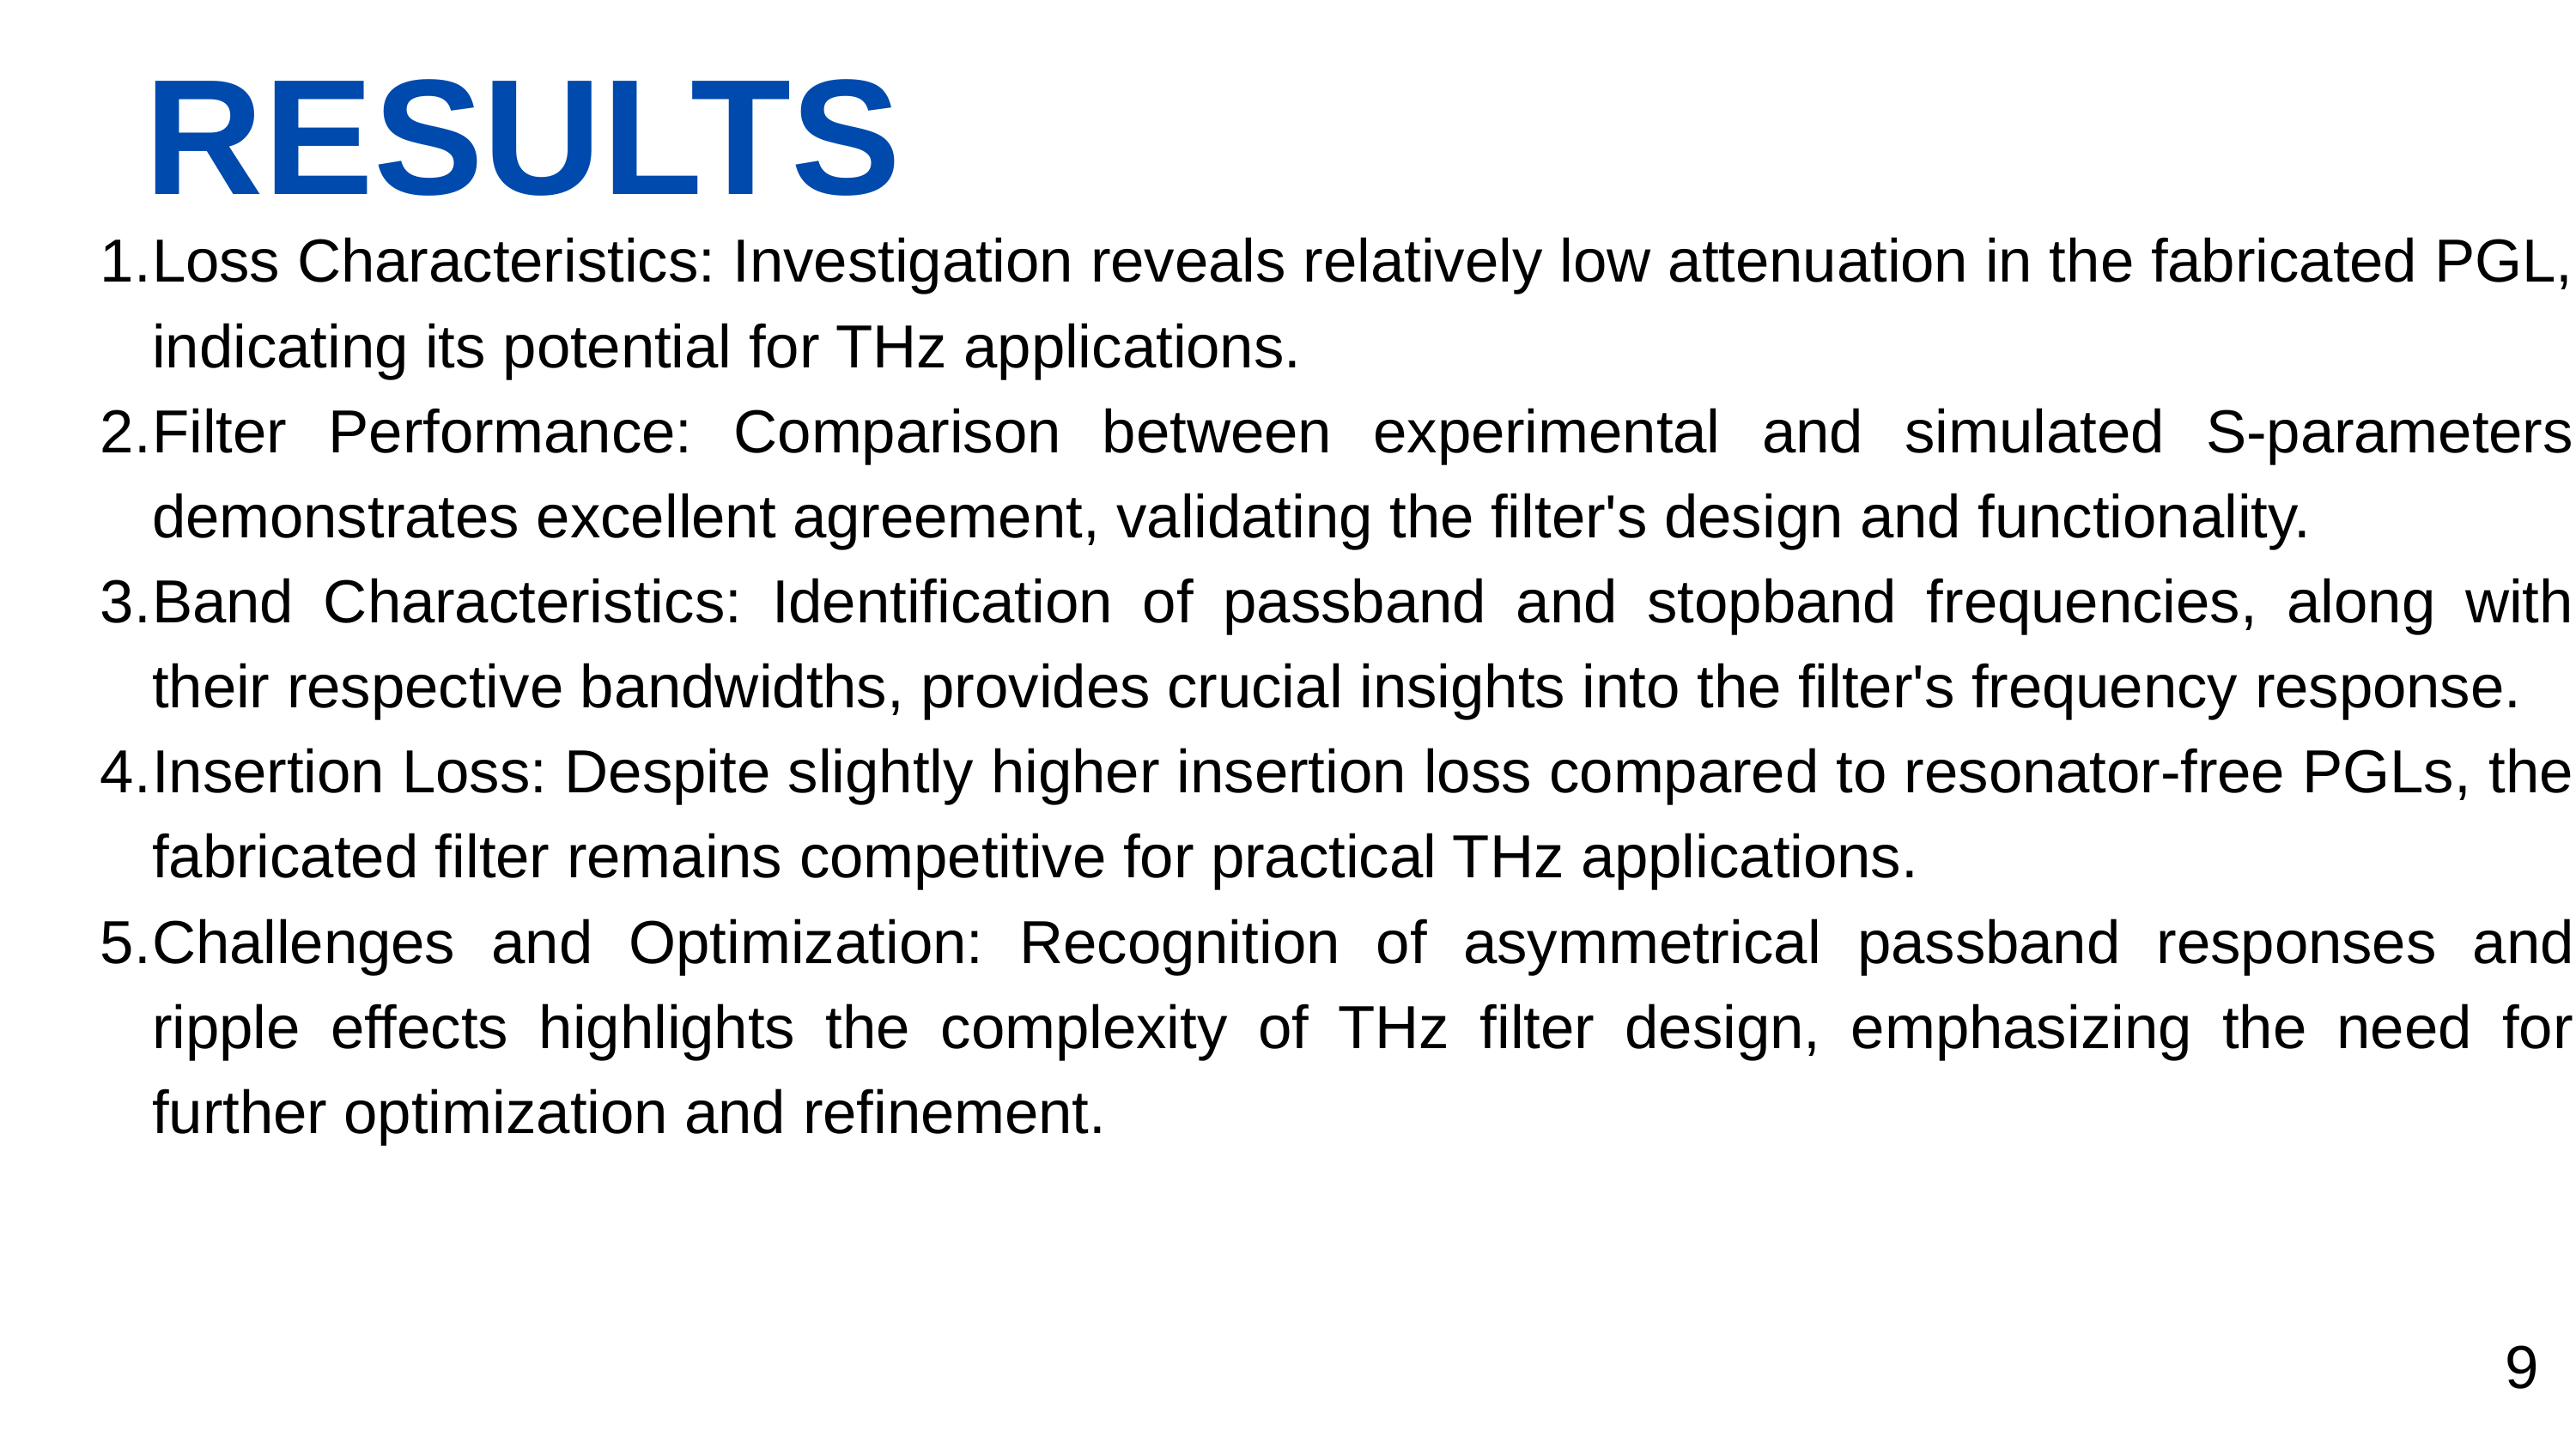

RESULTS
Loss Characteristics: Investigation reveals relatively low attenuation in the fabricated PGL, indicating its potential for THz applications.
Filter Performance: Comparison between experimental and simulated S-parameters demonstrates excellent agreement, validating the filter's design and functionality.
Band Characteristics: Identification of passband and stopband frequencies, along with their respective bandwidths, provides crucial insights into the filter's frequency response.
Insertion Loss: Despite slightly higher insertion loss compared to resonator-free PGLs, the fabricated filter remains competitive for practical THz applications.
Challenges and Optimization: Recognition of asymmetrical passband responses and ripple effects highlights the complexity of THz filter design, emphasizing the need for further optimization and refinement.

9